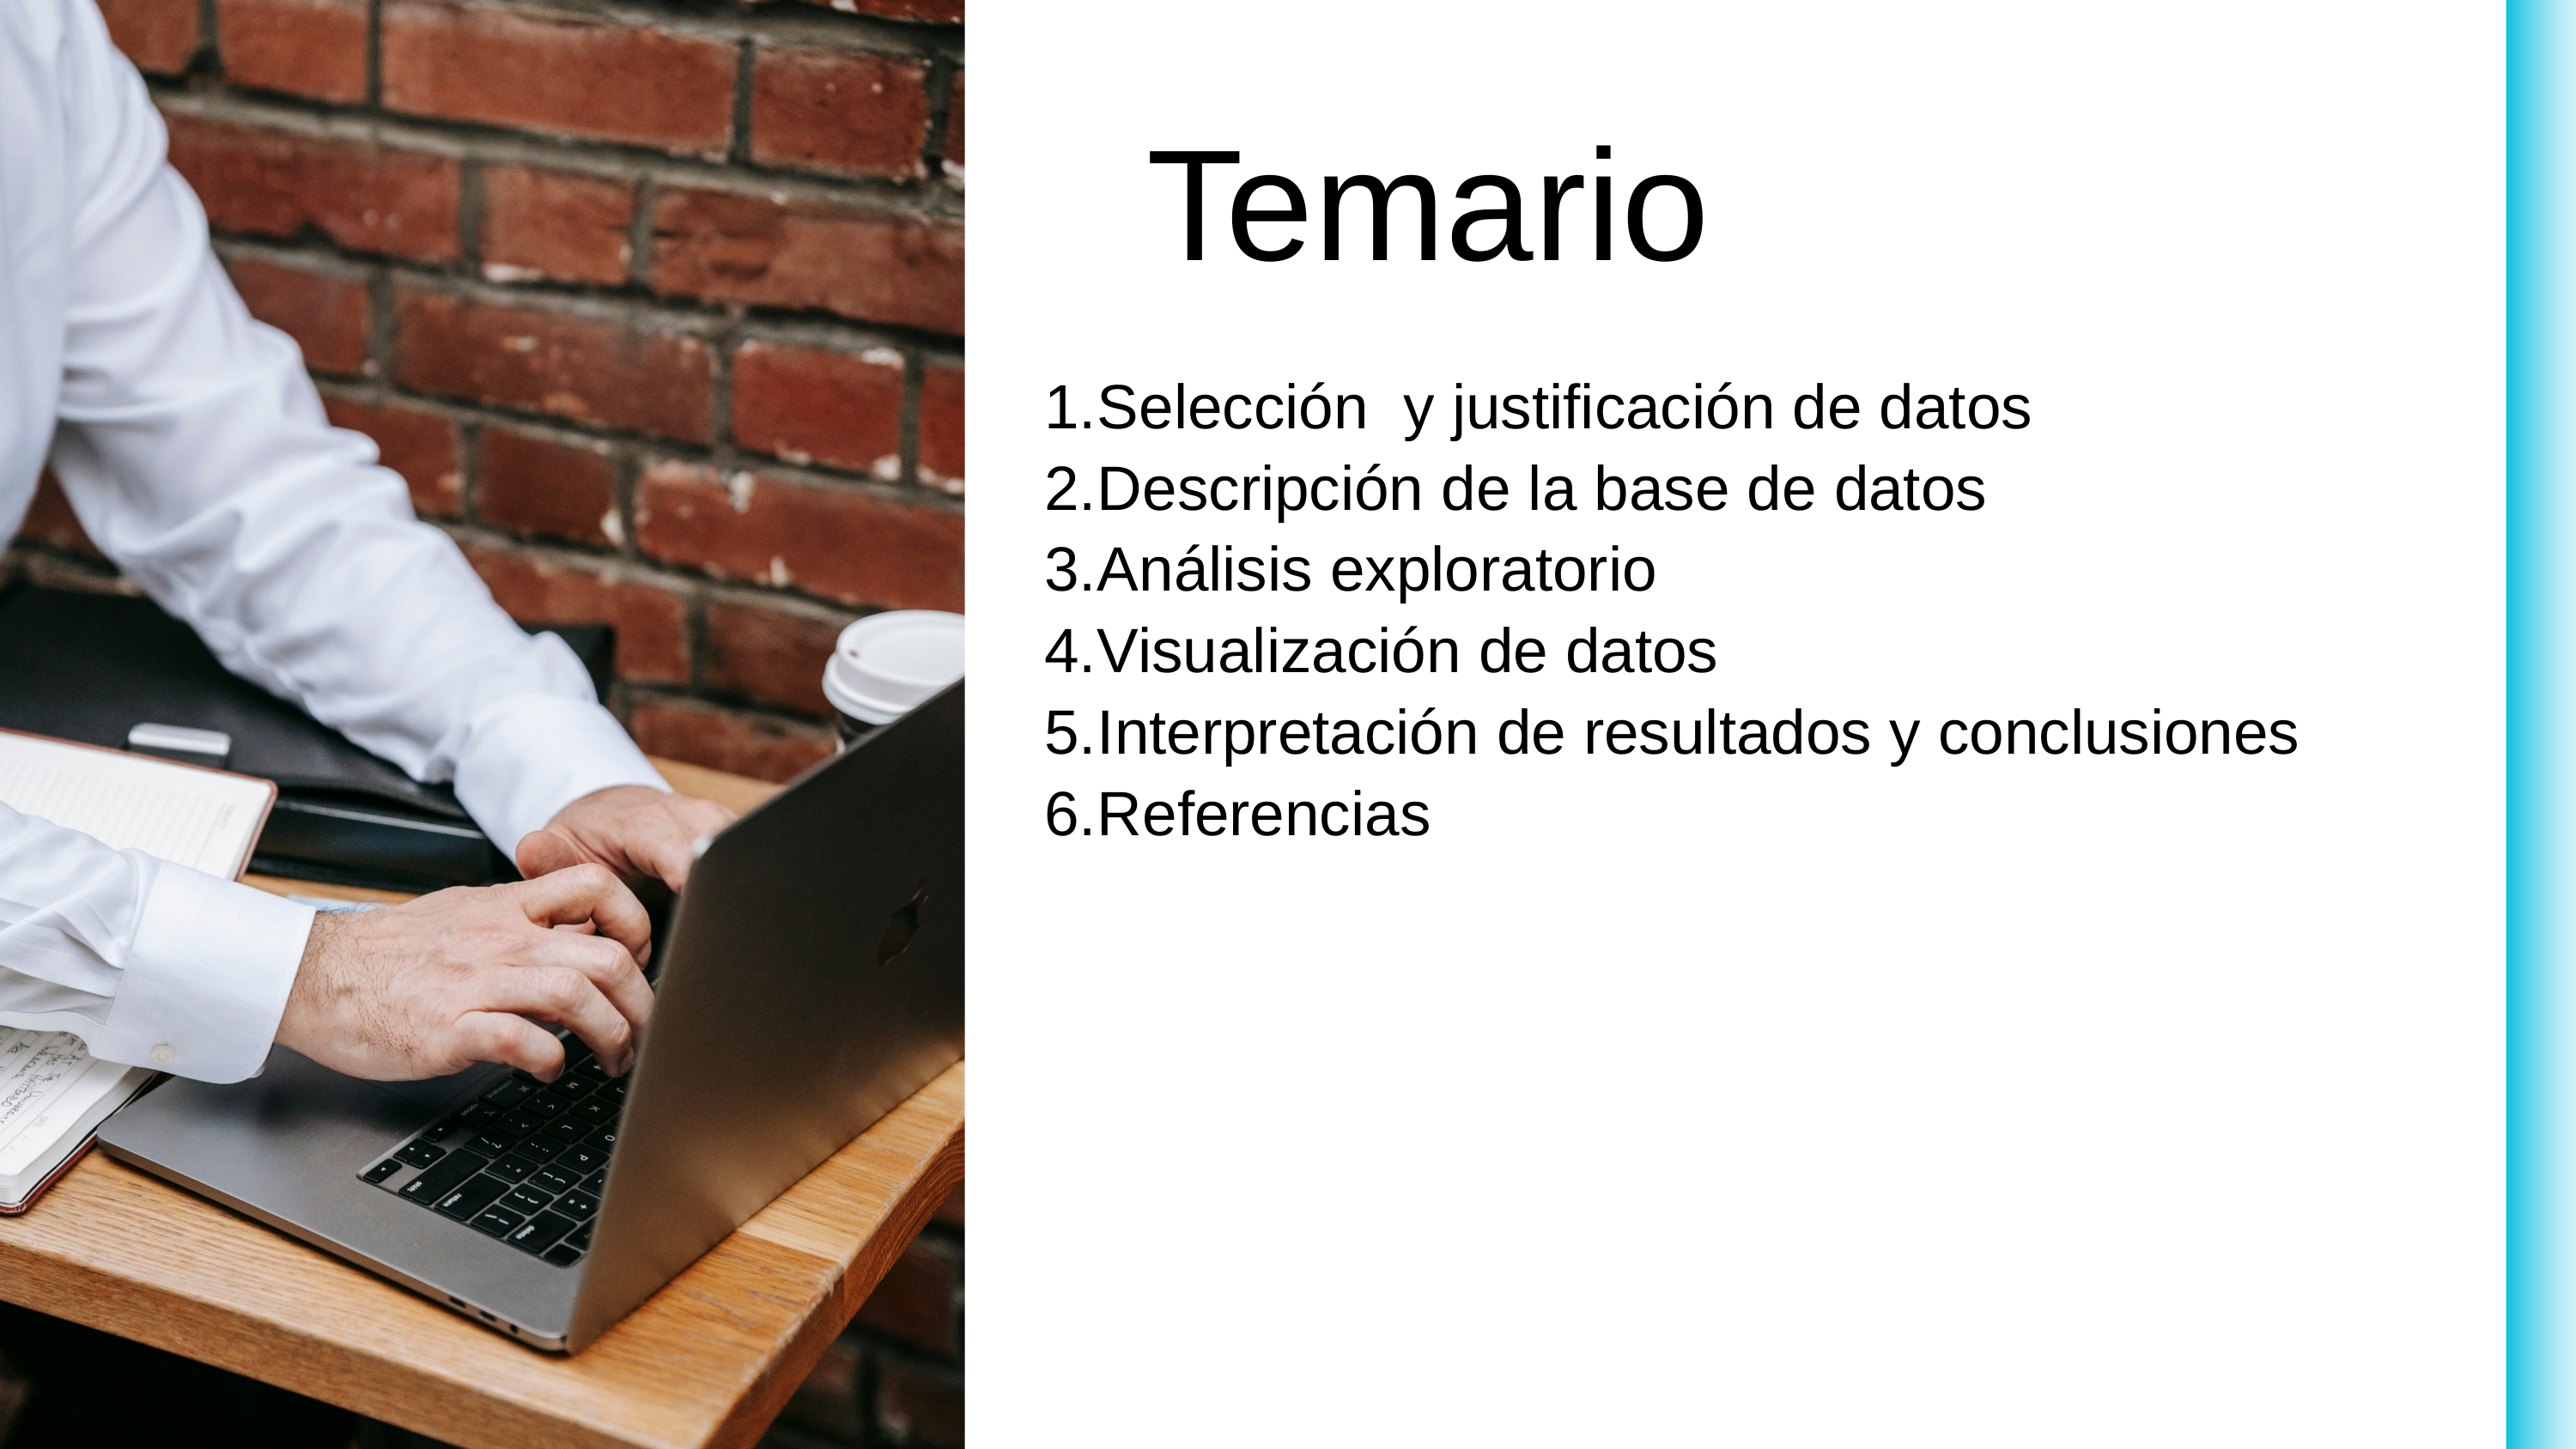

Temario

Selección  y justificación de datos
Descripción de la base de datos
Análisis exploratorio
Visualización de datos
Interpretación de resultados y conclusiones
Referencias